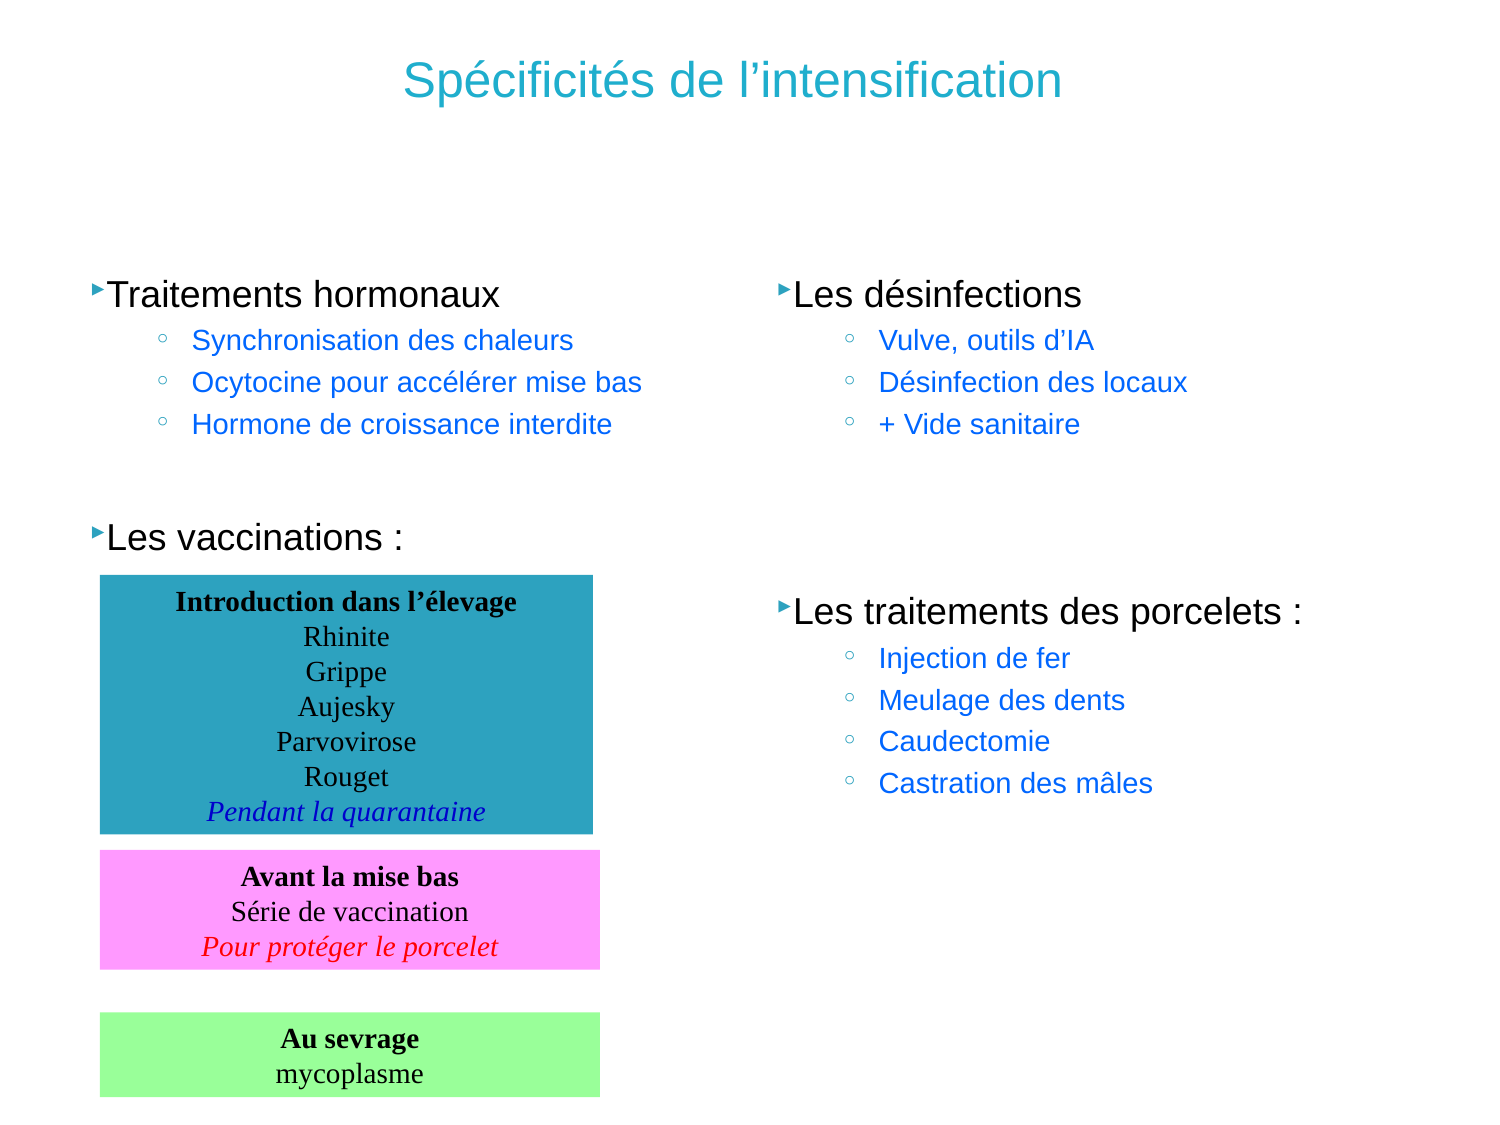

# Spécificités de l’intensification

Traitements hormonaux
Synchronisation des chaleurs
Ocytocine pour accélérer mise bas
Hormone de croissance interdite

Les vaccinations :

Les désinfections
Vulve, outils d’IA
Désinfection des locaux
+ Vide sanitaire

Les traitements des porcelets :
Injection de fer
Meulage des dents
Caudectomie
Castration des mâles

Introduction dans l’élevage
Rhinite
Grippe
Aujesky
Parvovirose
Rouget
Pendant la quarantaine
Avant la mise bas
Série de vaccination
Pour protéger le porcelet
Au sevrage
mycoplasme